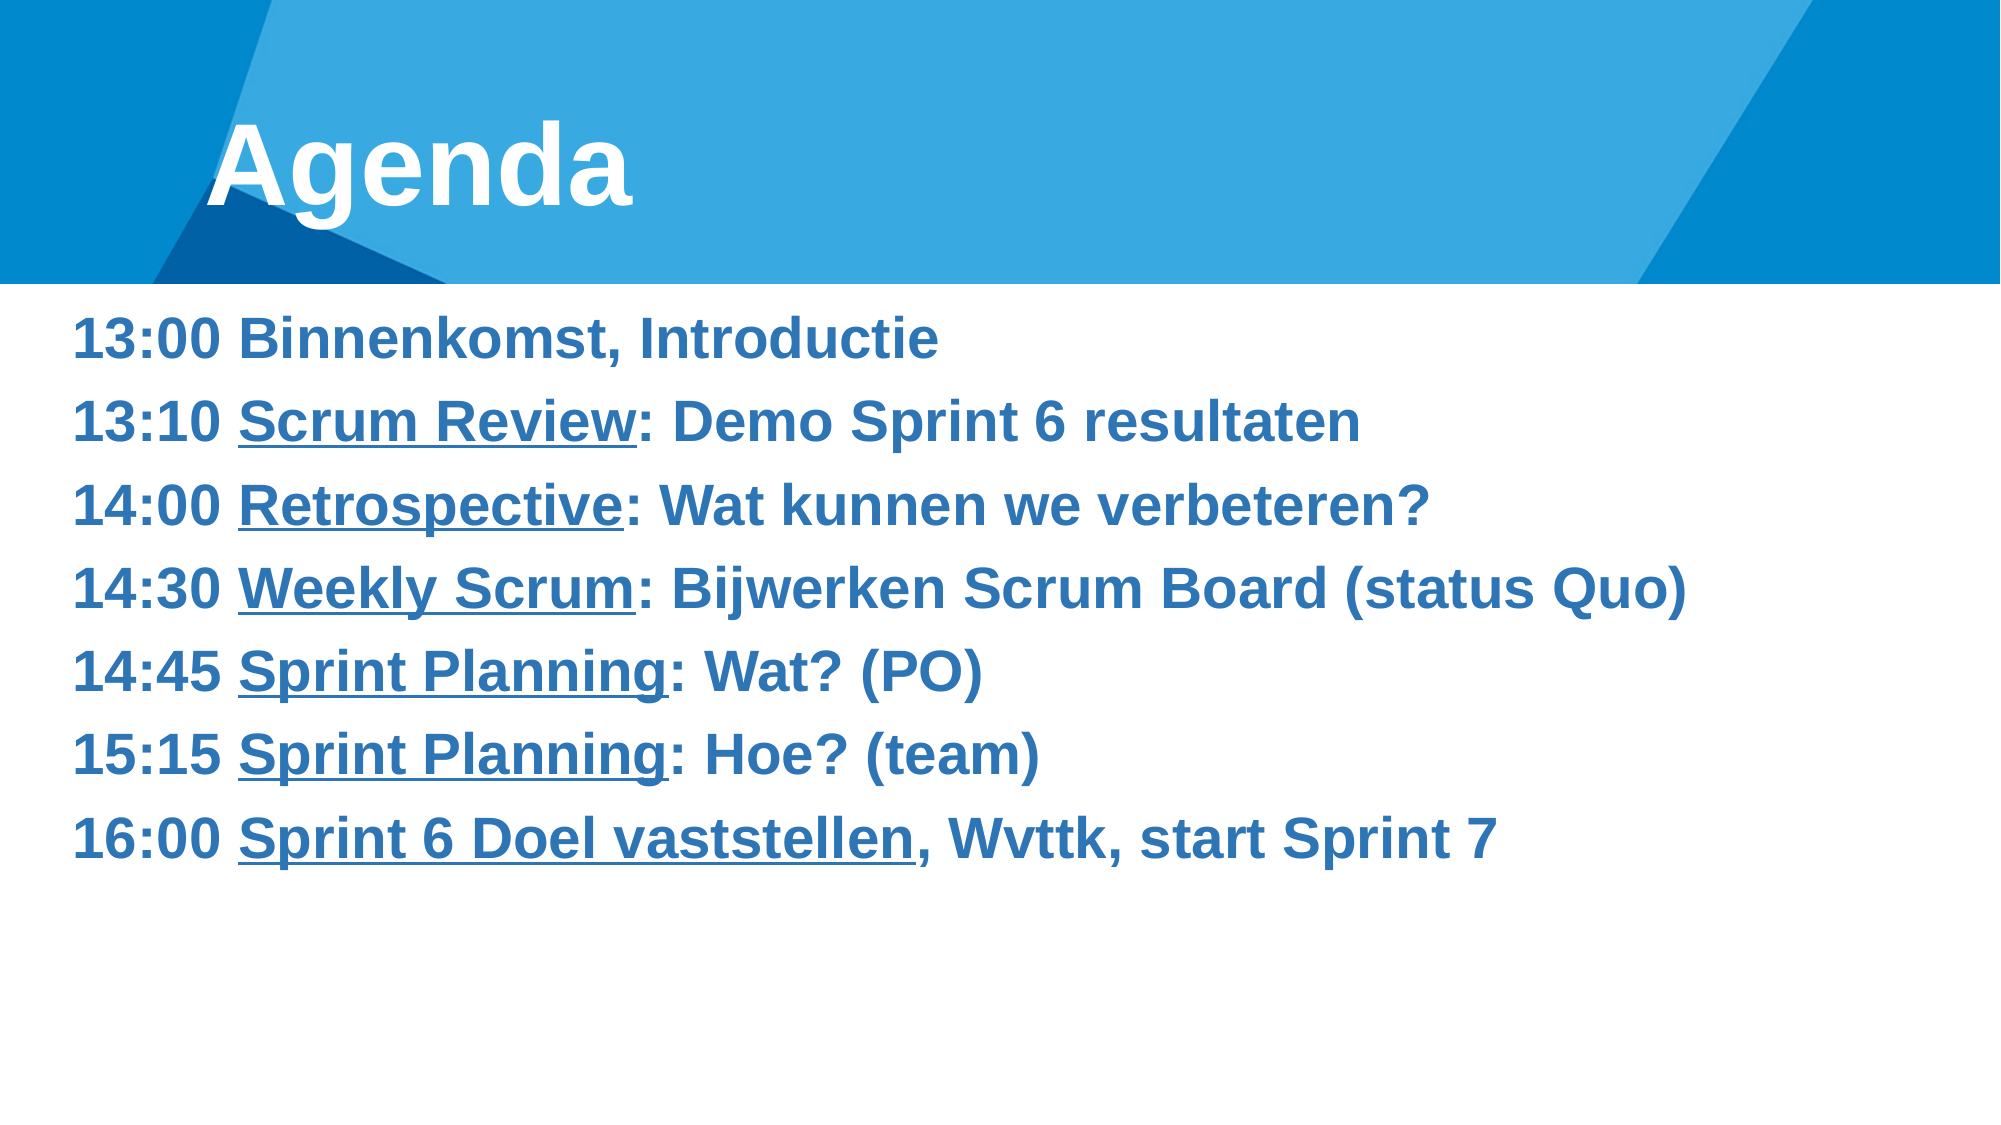

# Agenda
13:00 Binnenkomst, Introductie
13:10 Scrum Review: Demo Sprint 6 resultaten
14:00 Retrospective: Wat kunnen we verbeteren?
14:30 Weekly Scrum: Bijwerken Scrum Board (status Quo)
14:45 Sprint Planning: Wat? (PO)
15:15 Sprint Planning: Hoe? (team)
16:00 Sprint 6 Doel vaststellen, Wvttk, start Sprint 7